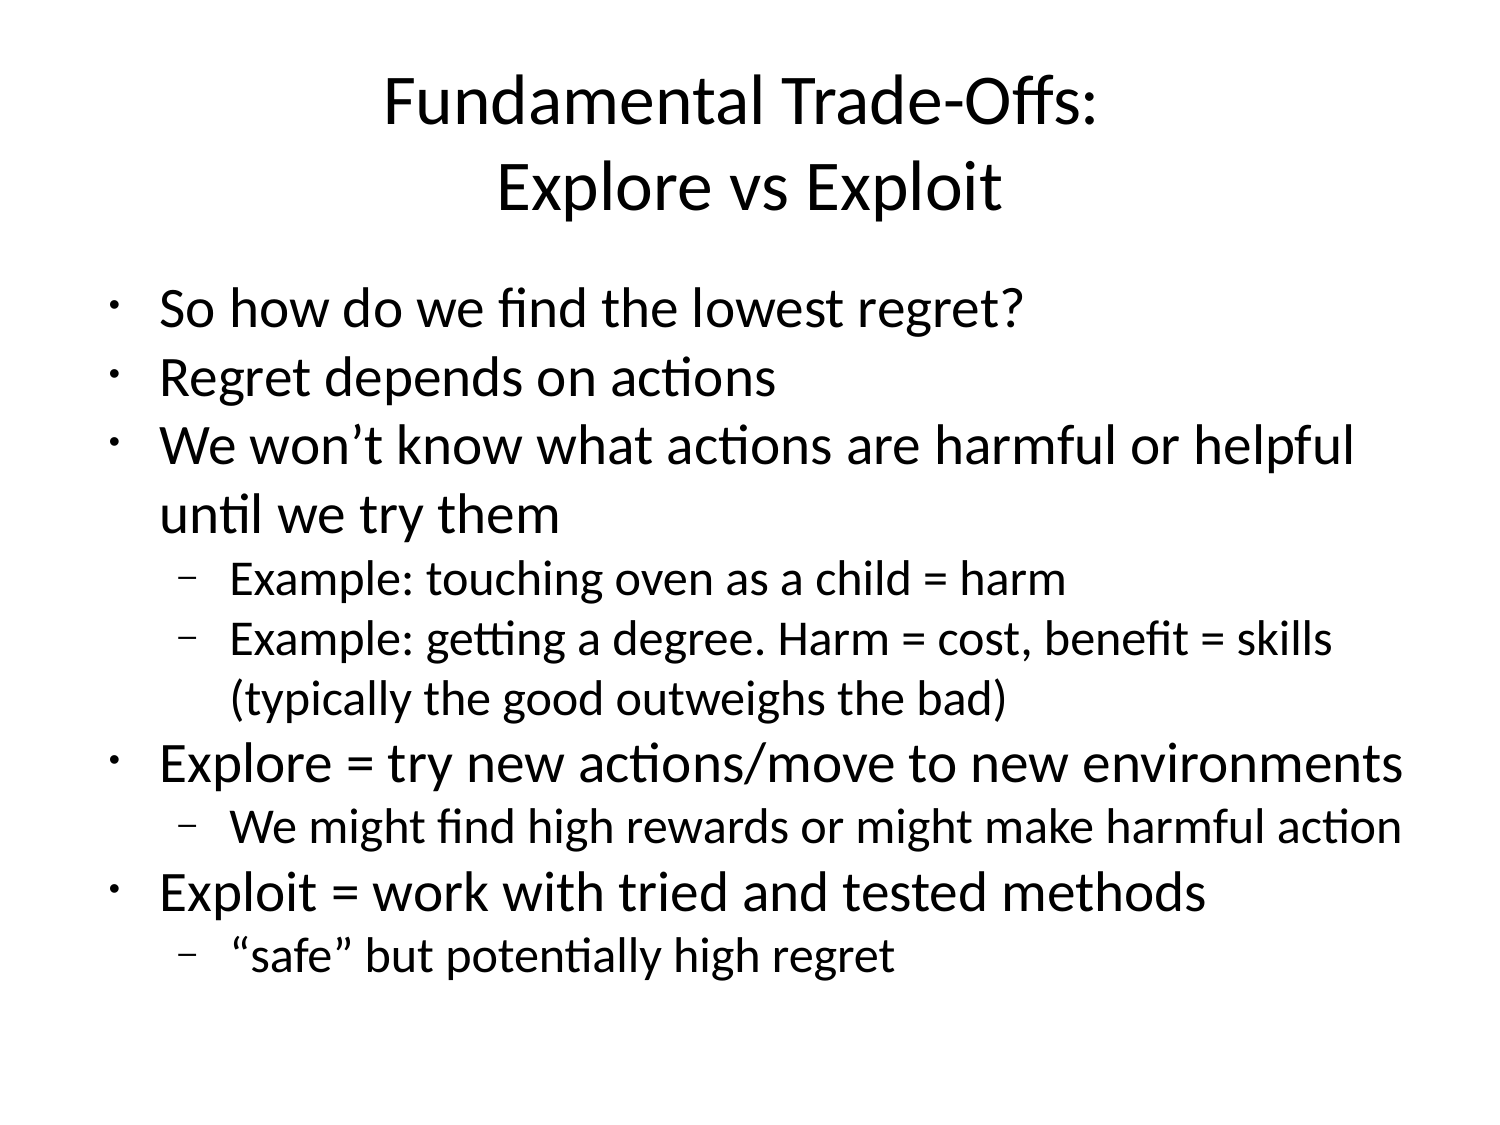

# Fundamental Trade-Offs:
Explore vs Exploit
So how do we find the lowest regret?
Regret depends on actions
We won’t know what actions are harmful or helpful until we try them
Example: touching oven as a child = harm
Example: getting a degree. Harm = cost, benefit = skills (typically the good outweighs the bad)
Explore = try new actions/move to new environments
We might find high rewards or might make harmful action
Exploit = work with tried and tested methods
“safe” but potentially high regret